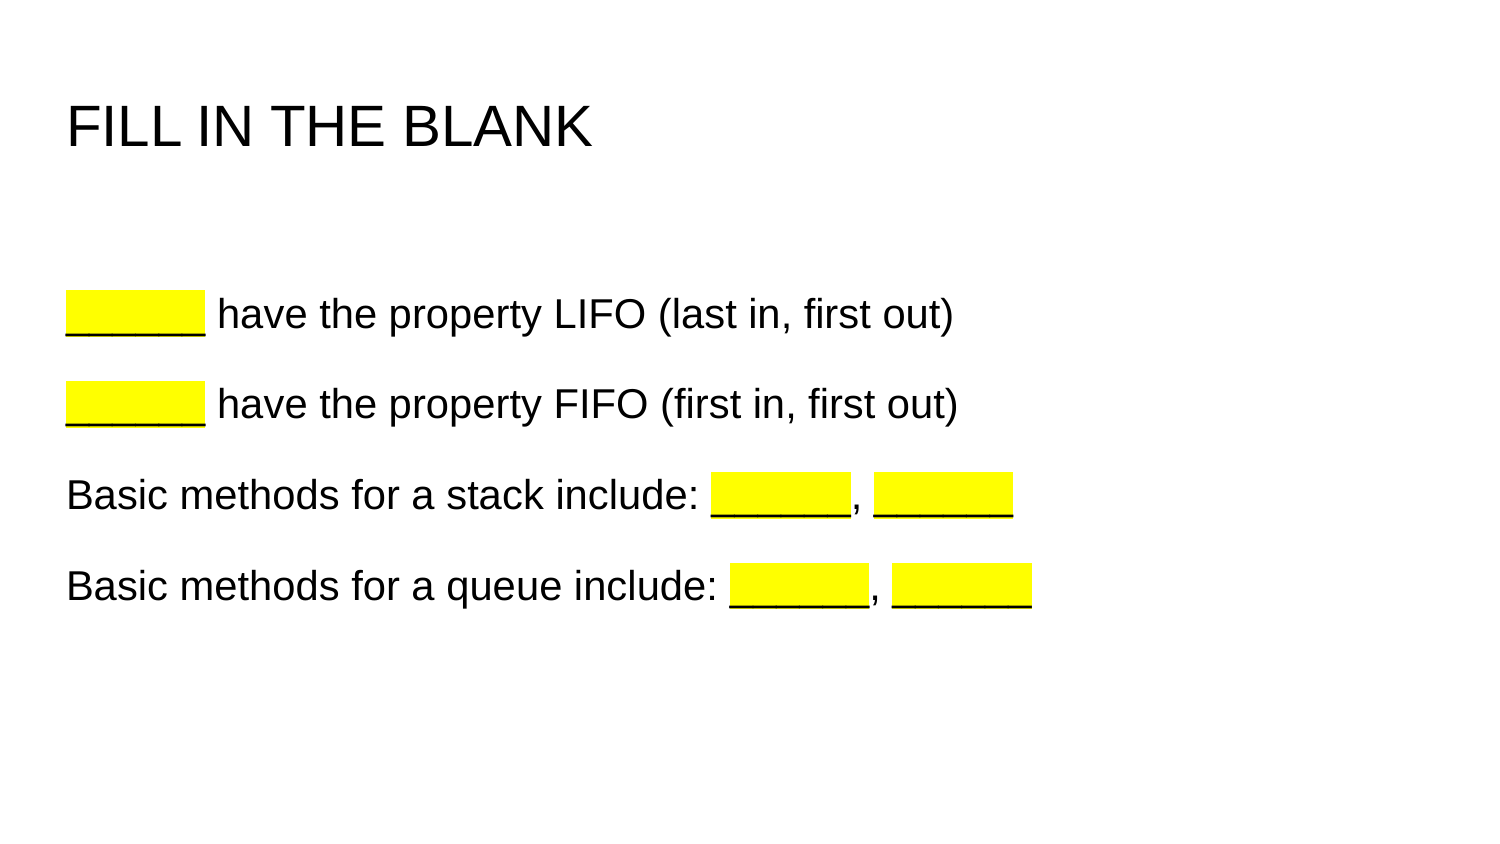

# FILL IN THE BLANK
______ have the property LIFO (last in, first out)
______ have the property FIFO (first in, first out)
Basic methods for a stack include: ______, ______
Basic methods for a queue include: ______, ______